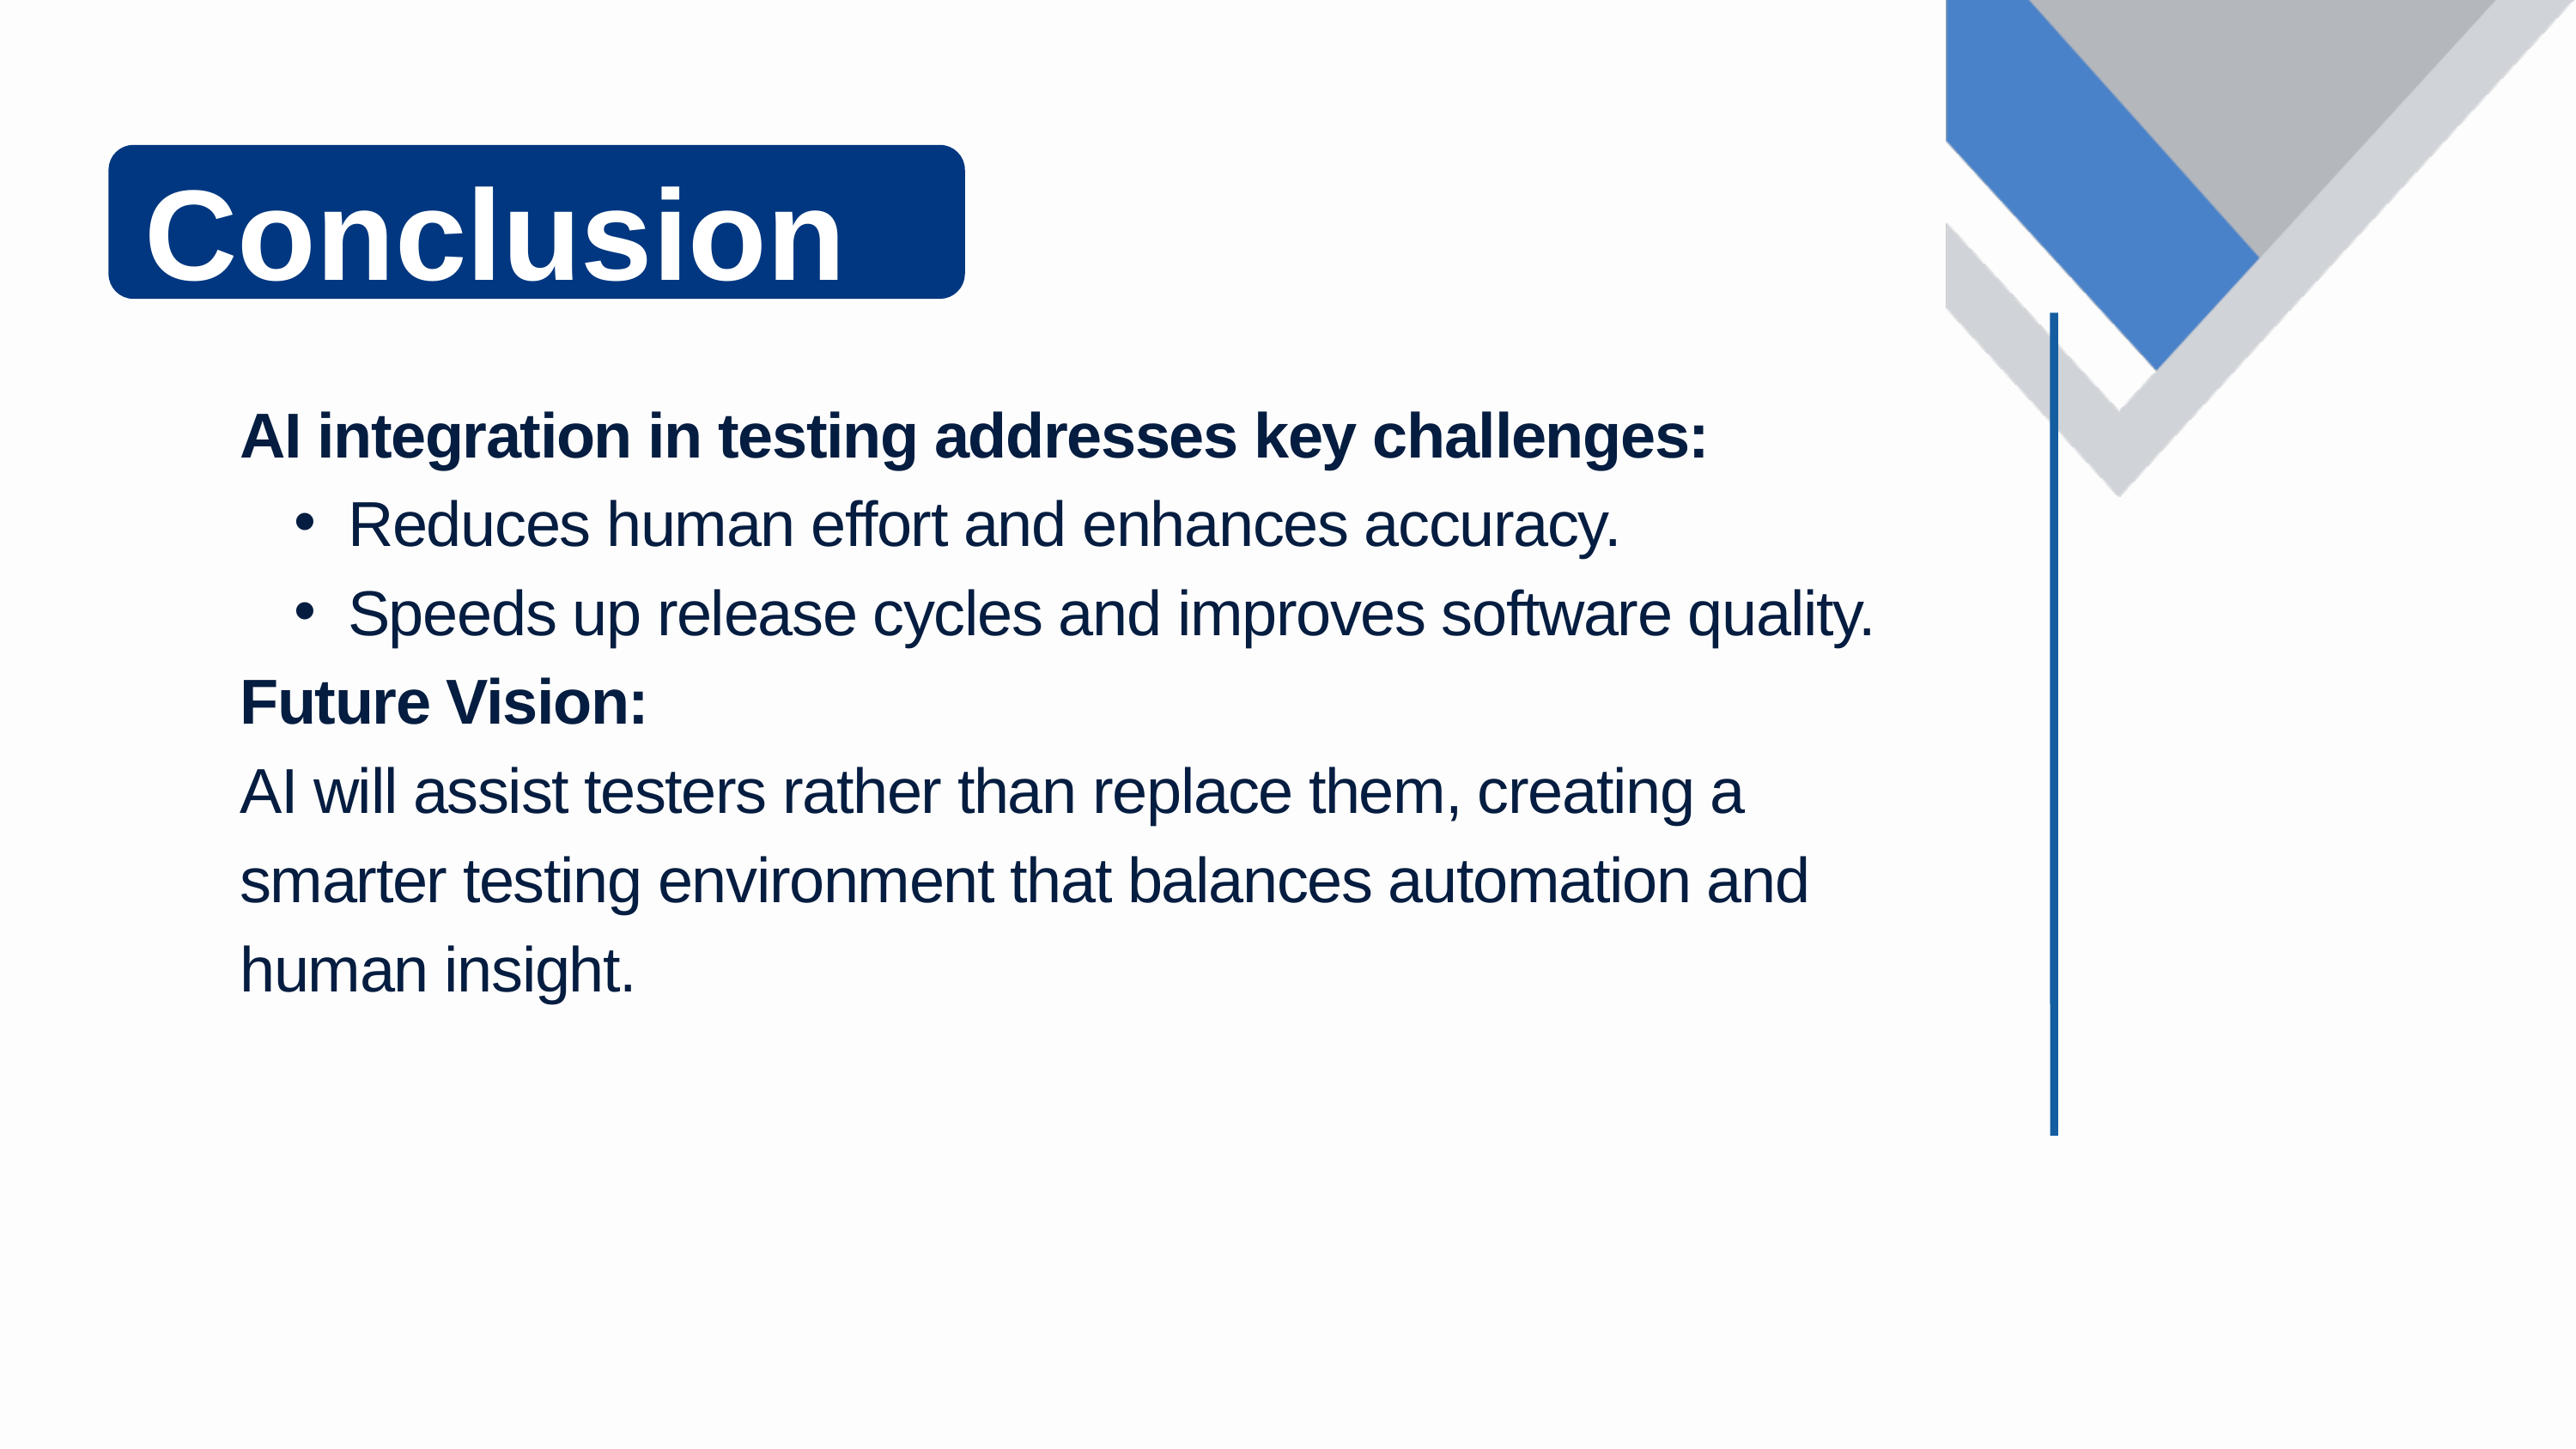

Conclusion

AI integration in testing addresses key challenges:
Reduces human effort and enhances accuracy.
Speeds up release cycles and improves software quality.
Future Vision:
AI will assist testers rather than replace them, creating a smarter testing environment that balances automation and human insight.